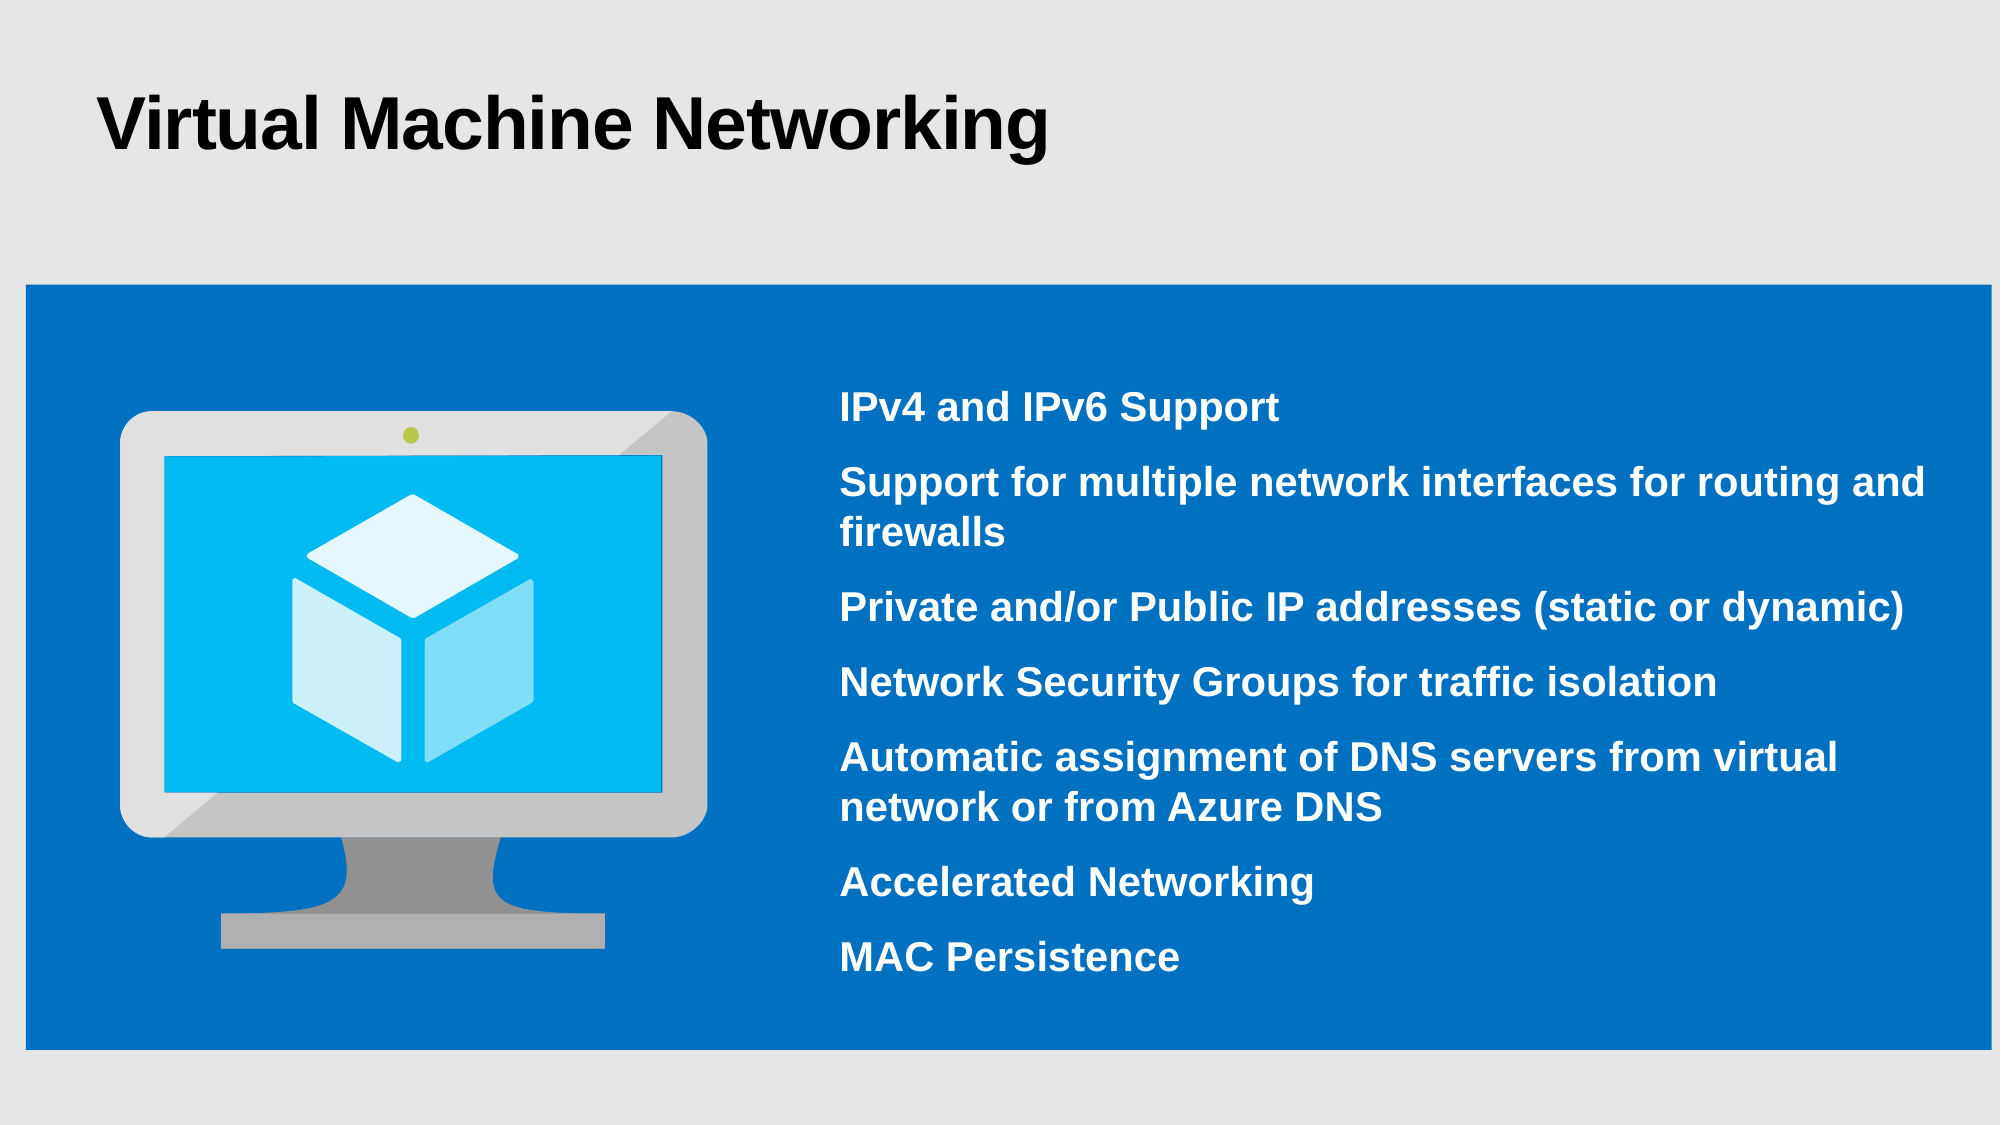

# Virtual Machine Networking

IPv4 and IPv6 Support
Support for multiple network interfaces for routing and firewalls
Private and/or Public IP addresses (static or dynamic)
Network Security Groups for traffic isolation
Automatic assignment of DNS servers from virtual network or from Azure DNS
Accelerated Networking
MAC Persistence